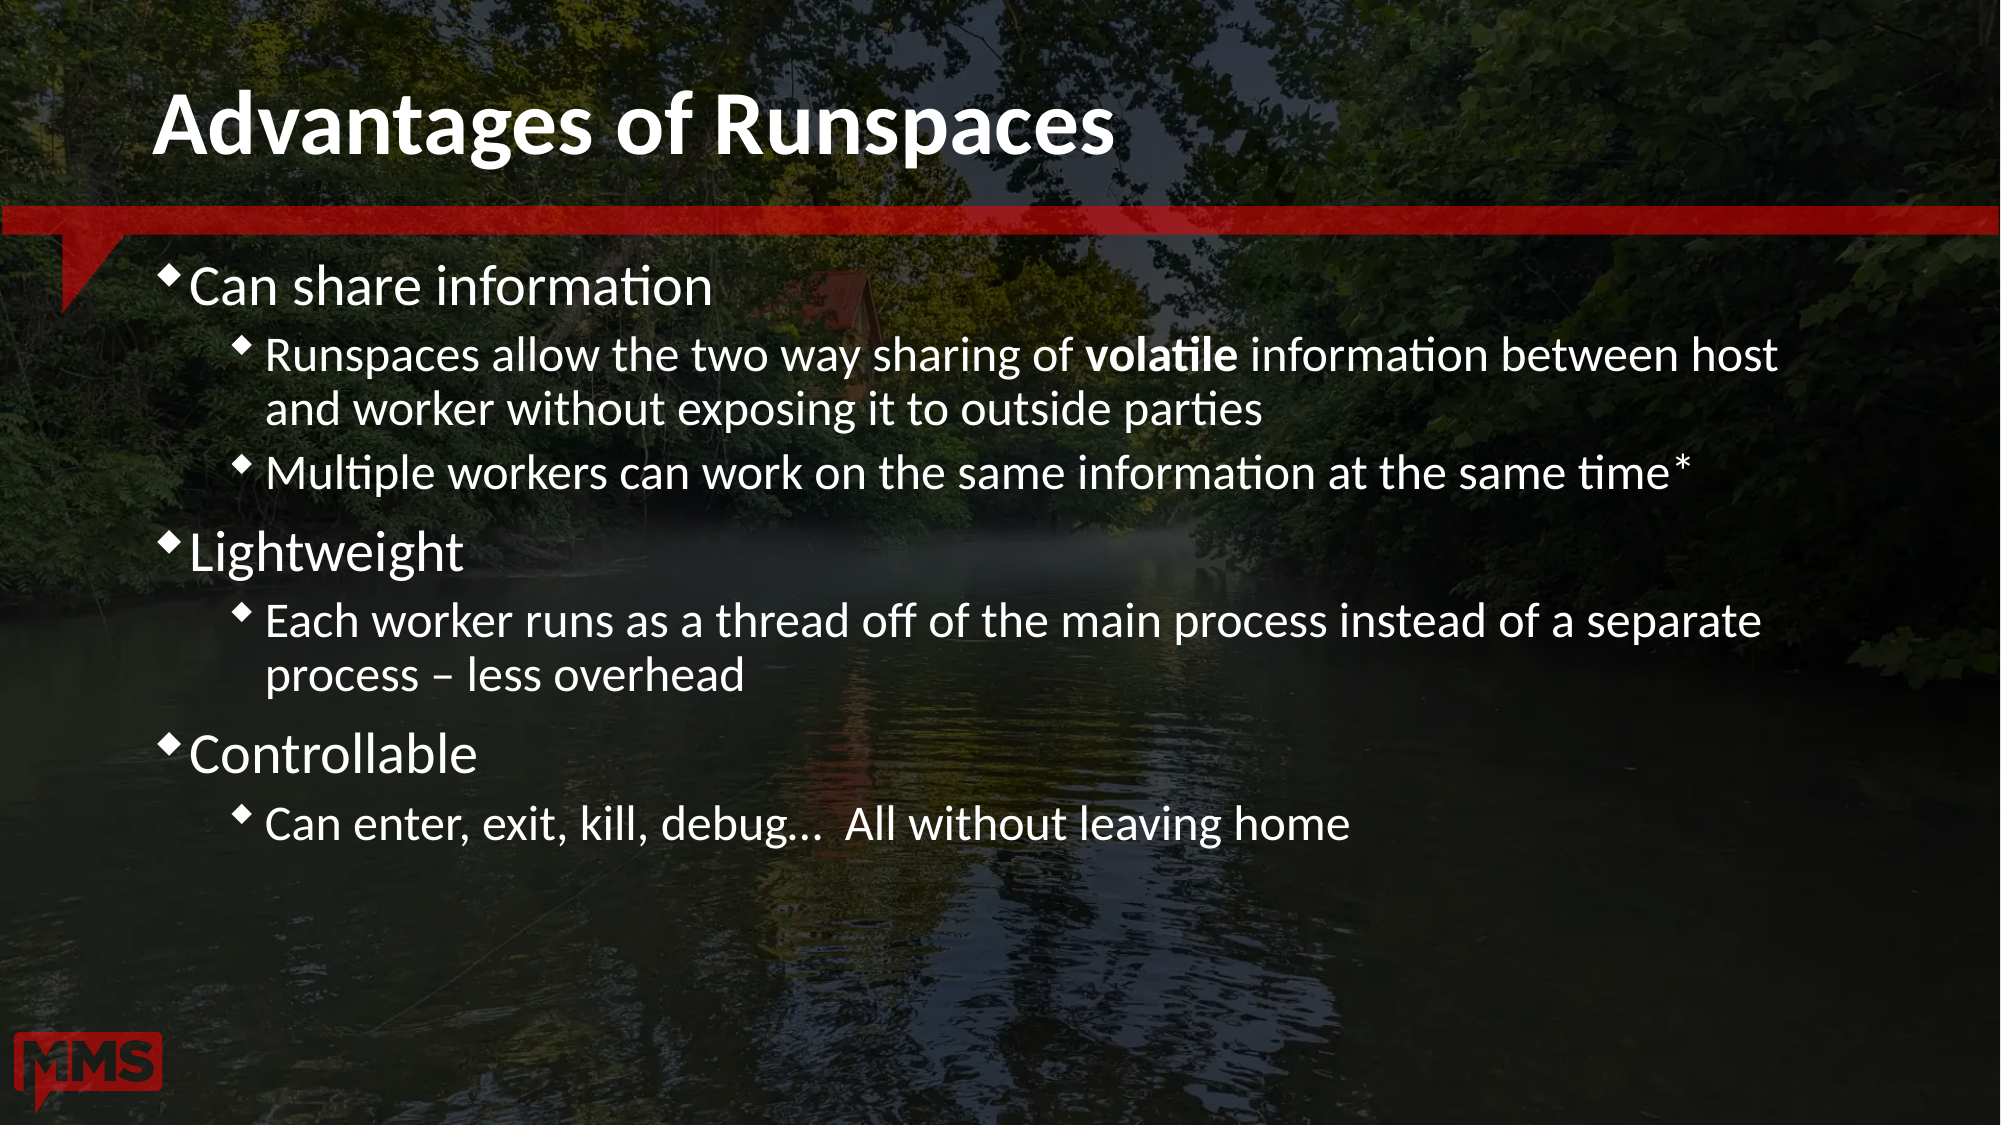

# Advantages of Runspaces
Can share information
Runspaces allow the two way sharing of volatile information between host and worker without exposing it to outside parties
Multiple workers can work on the same information at the same time*
Lightweight
Each worker runs as a thread off of the main process instead of a separate process – less overhead
Controllable
Can enter, exit, kill, debug…  All without leaving home